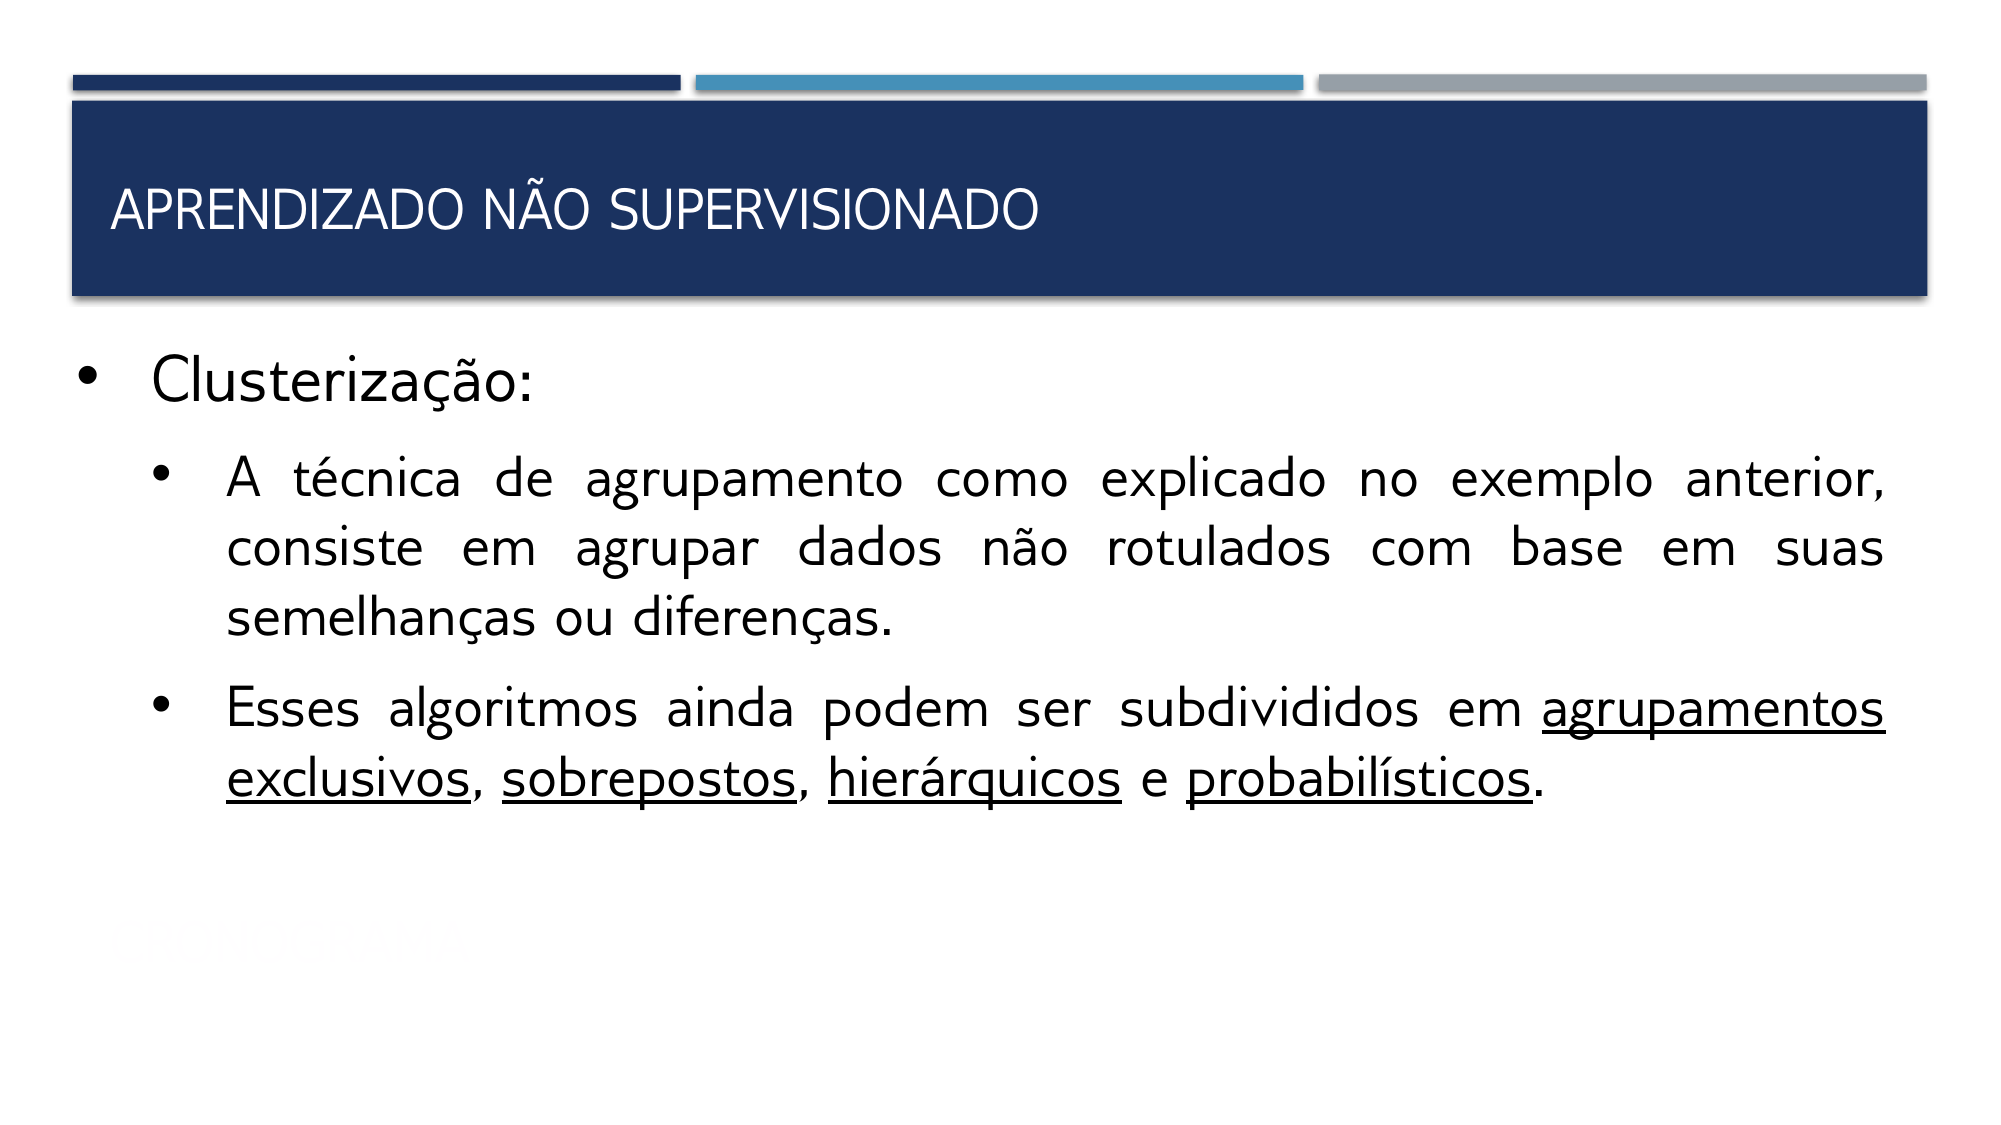

APRENDIZADO Não SUPERVISIONADO
Clusterização:
A técnica de agrupamento como explicado no exemplo anterior, consiste em agrupar dados não rotulados com base em suas semelhanças ou diferenças.
Esses algoritmos ainda podem ser subdivididos em agrupamentos exclusivos, sobrepostos, hierárquicos e probabilísticos.
# cronograma